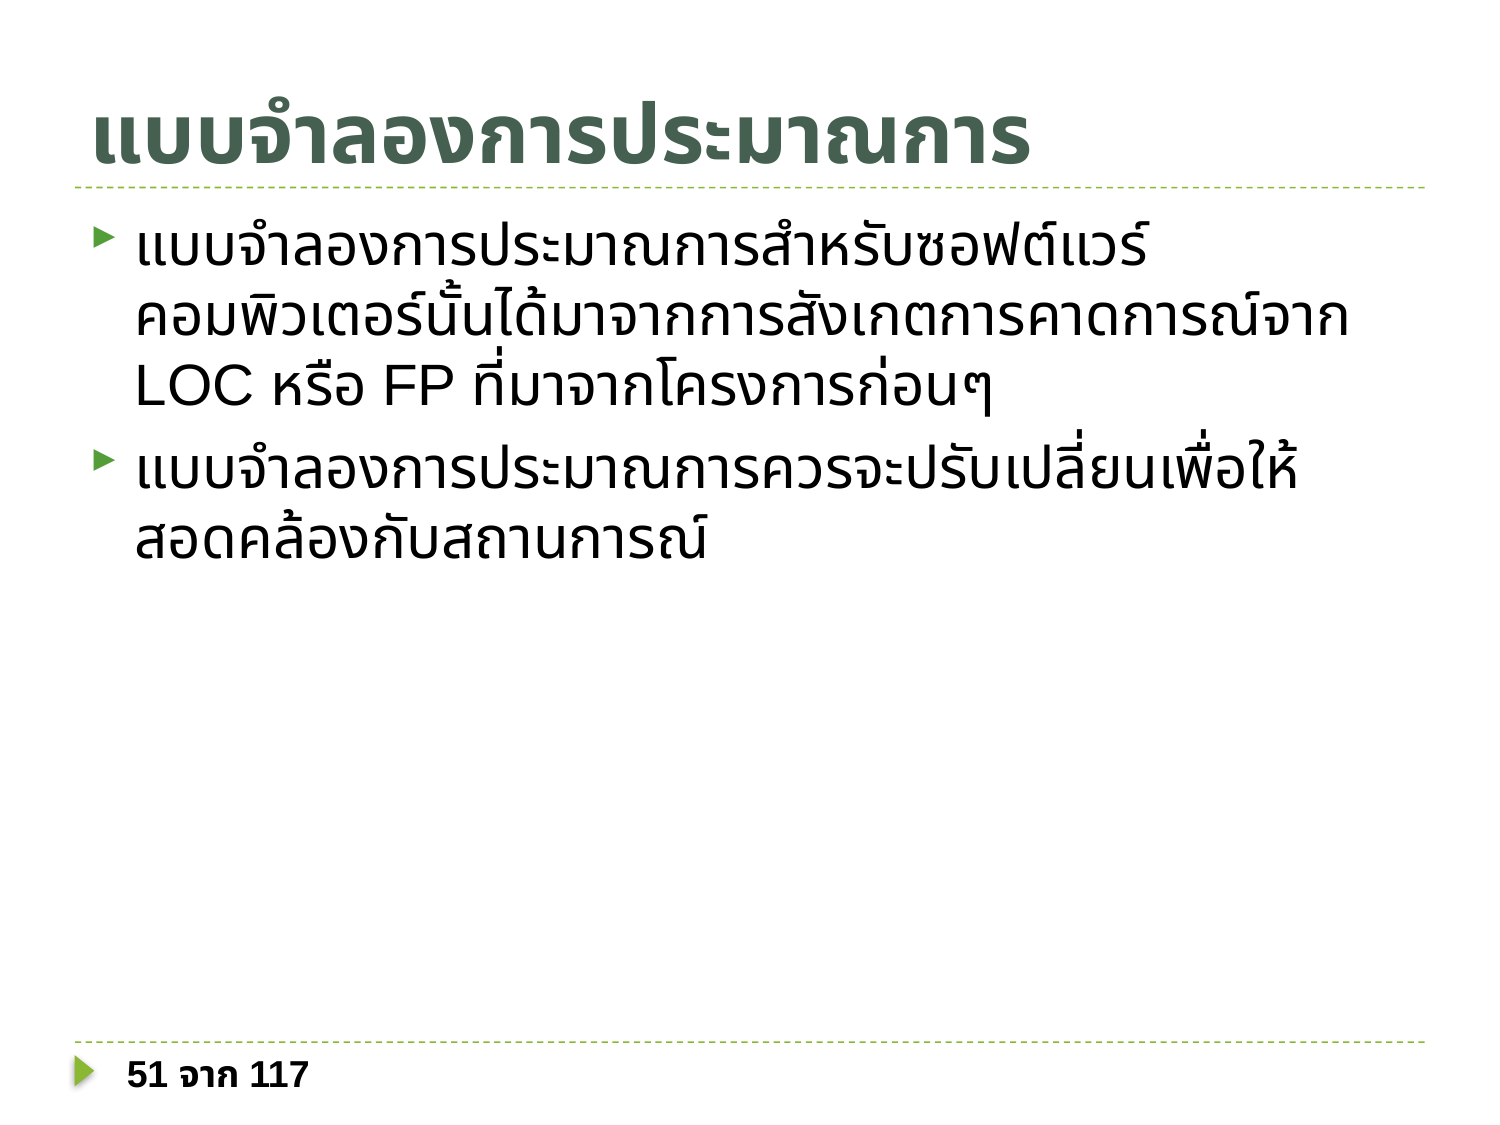

# แบบจำลองการประมาณการ
แบบจำลองการประมาณการสำหรับซอฟต์แวร์คอมพิวเตอร์นั้นได้มาจากการสังเกตการคาดการณ์จาก LOC หรือ FP ที่มาจากโครงการก่อนๆ
แบบจำลองการประมาณการควรจะปรับเปลี่ยนเพื่อให้สอดคล้องกับสถานการณ์
51 จาก 117